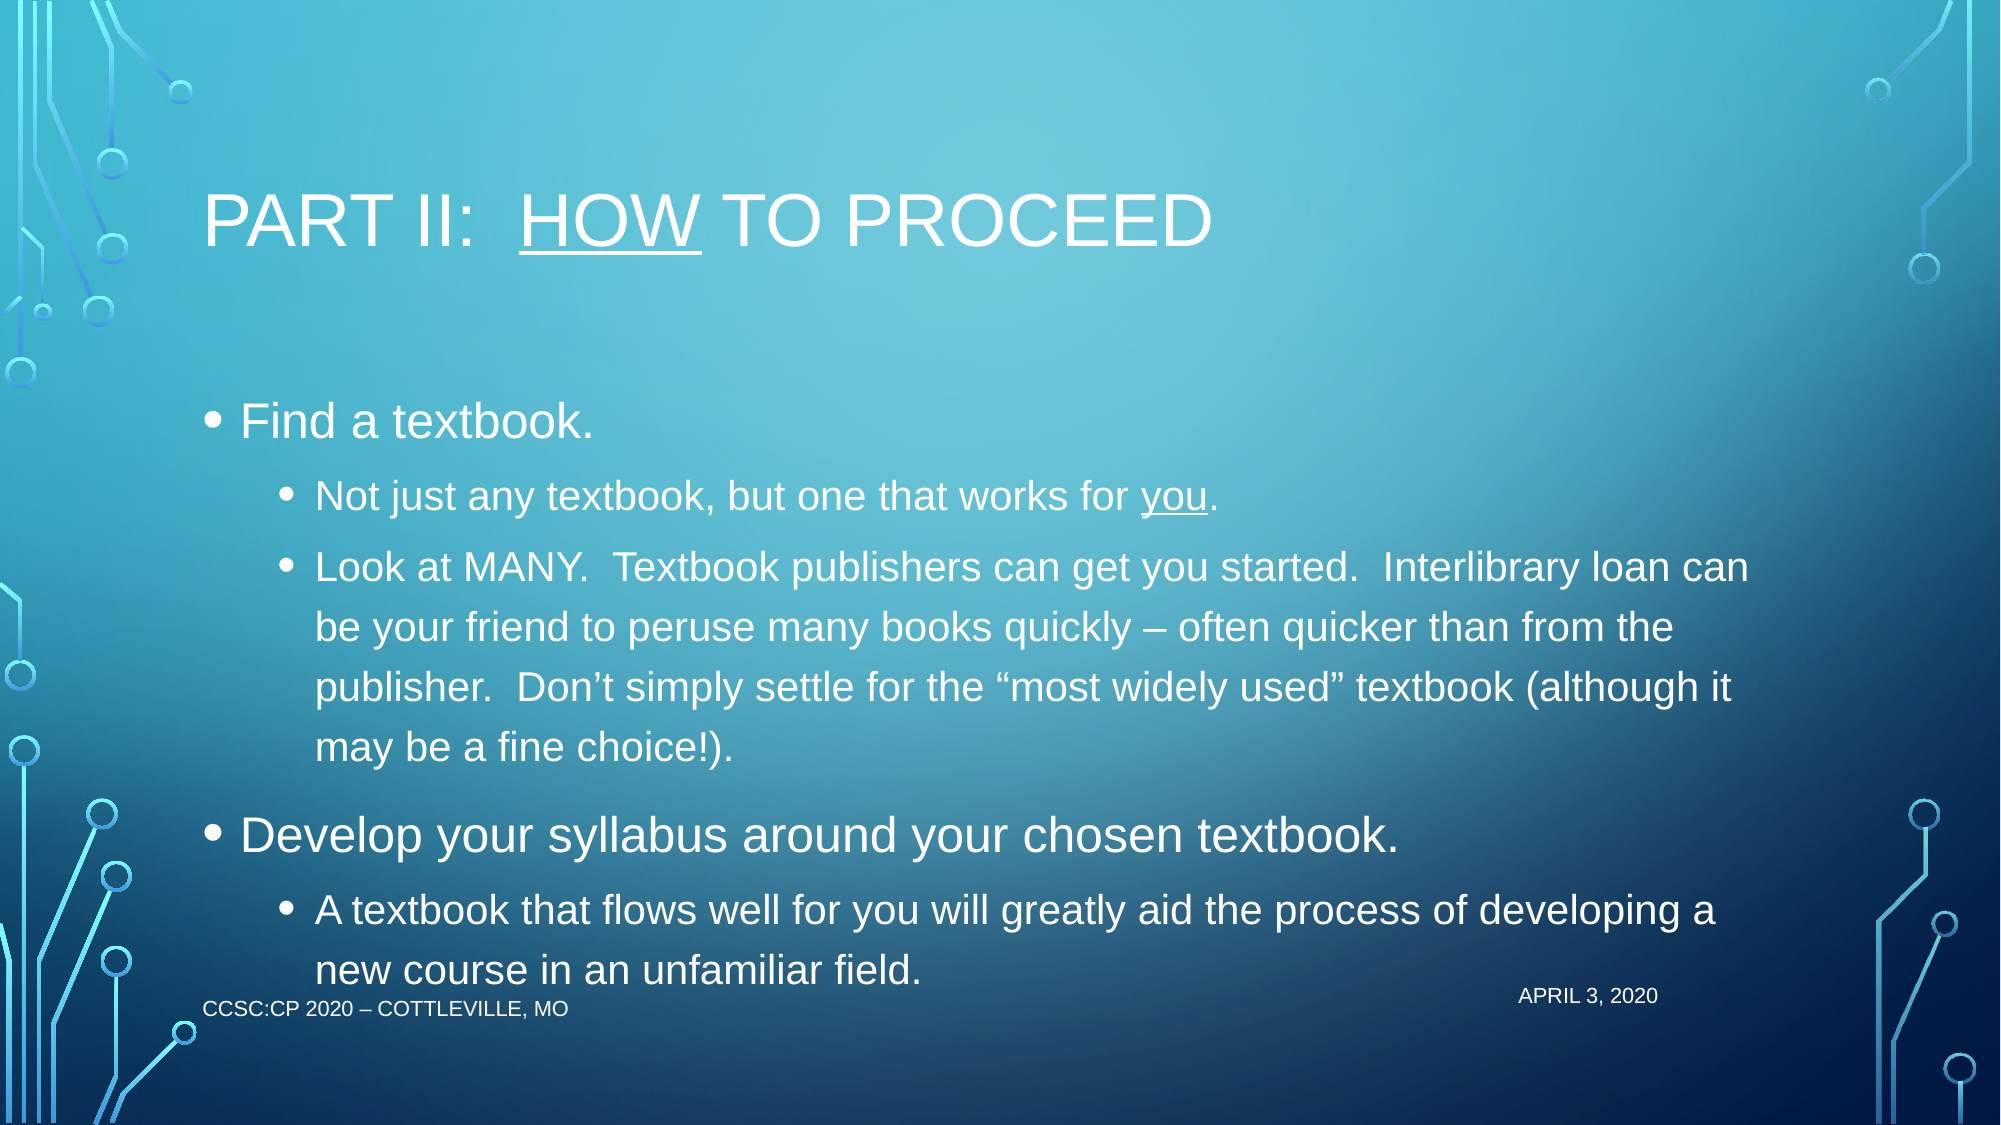

# Part II:  HOW to proceed
Find a textbook.
Not just any textbook, but one that works for you.
Look at MANY.  Textbook publishers can get you started.  Interlibrary loan can be your friend to peruse many books quickly – often quicker than from the publisher.  Don’t simply settle for the “most widely used” textbook (although it may be a fine choice!).
Develop your syllabus around your chosen textbook.
A textbook that flows well for you will greatly aid the process of developing a new course in an unfamiliar field.
CCSC:CP 2020 – Cottleville, MO
APRIL 3, 2020